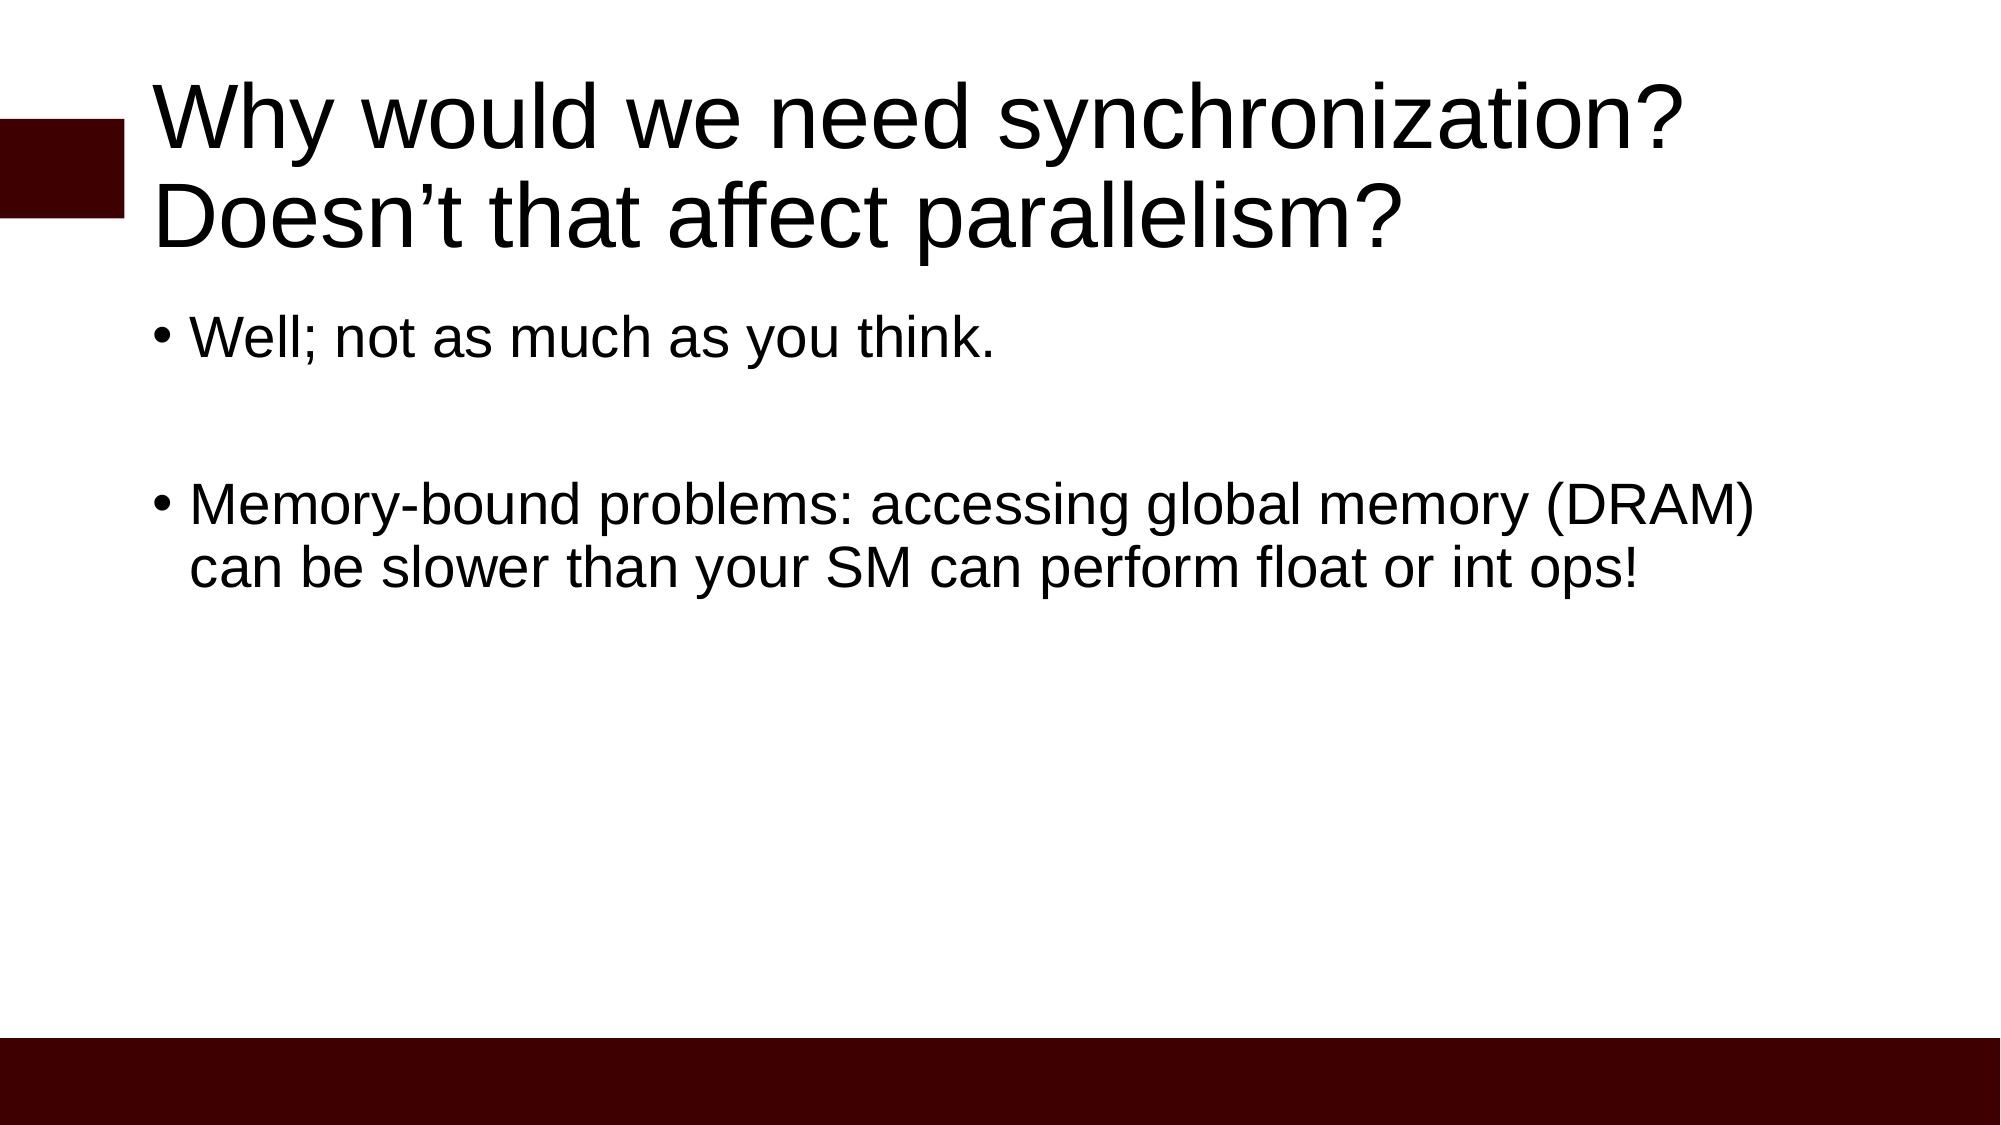

# Why would we need synchronization? Doesn’t that affect parallelism?
Well; not as much as you think.

Memory-bound problems: accessing global memory (DRAM) can be slower than your SM can perform float or int ops!